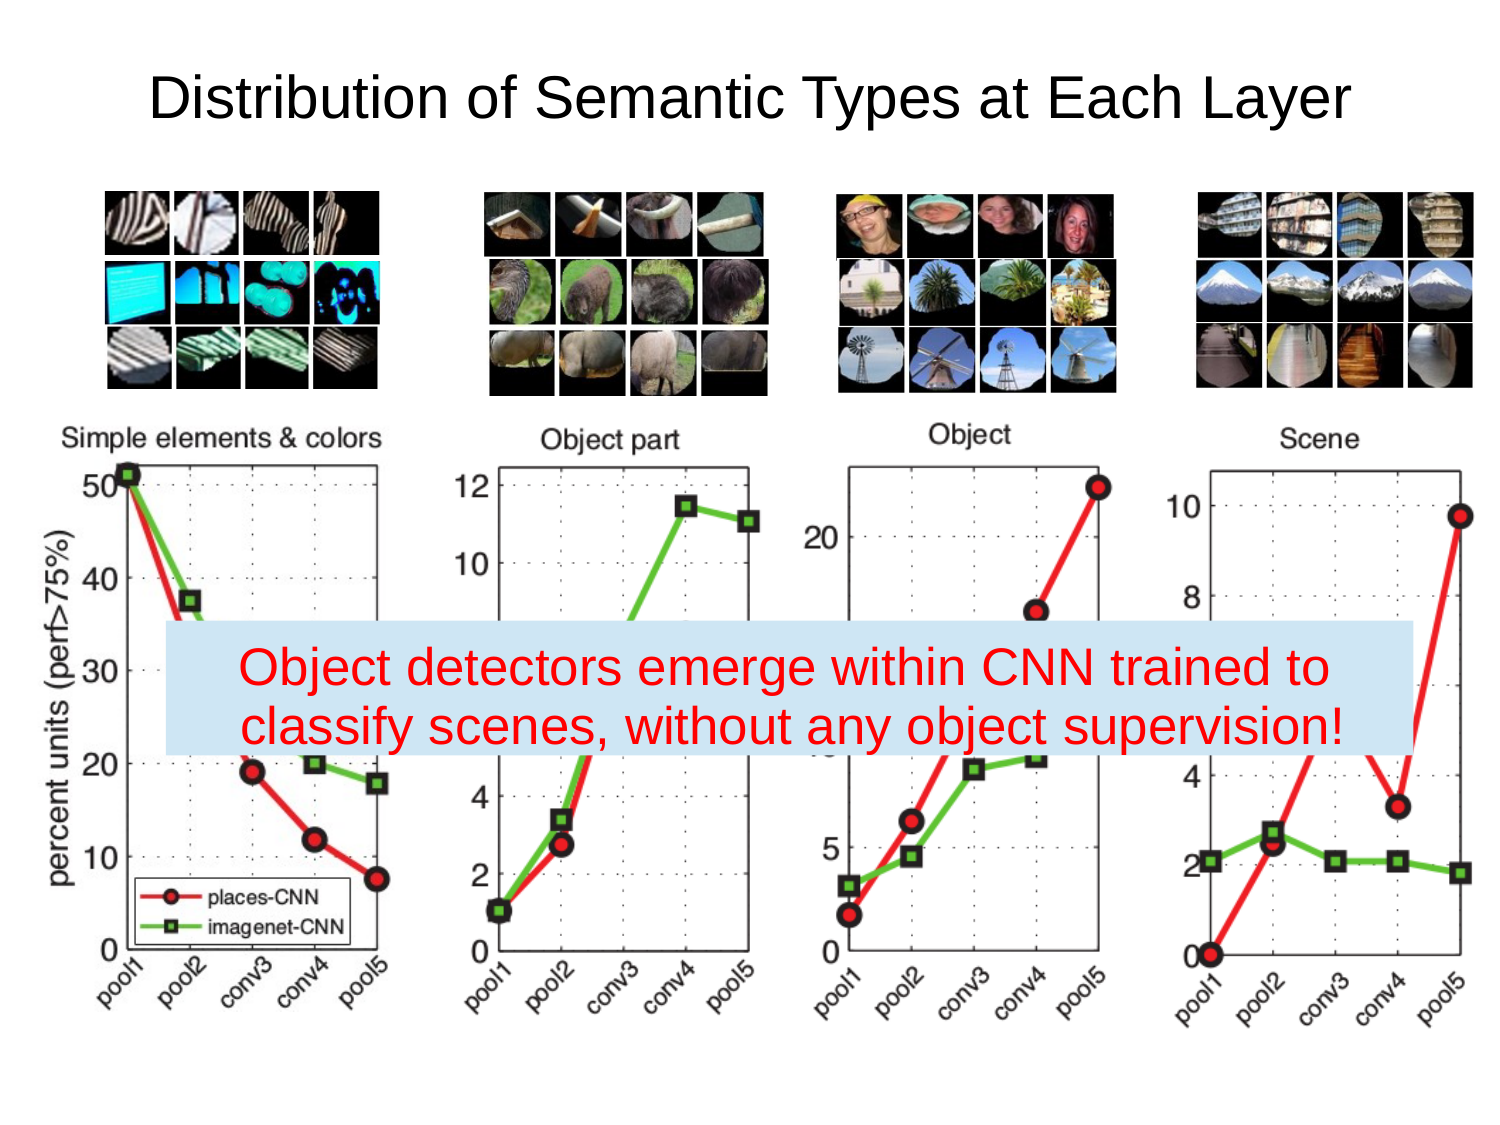

Distribution of Semantic Types at Each Layer

Object detectors emerge within CNN trained to  classify scenes, without any object supervision!